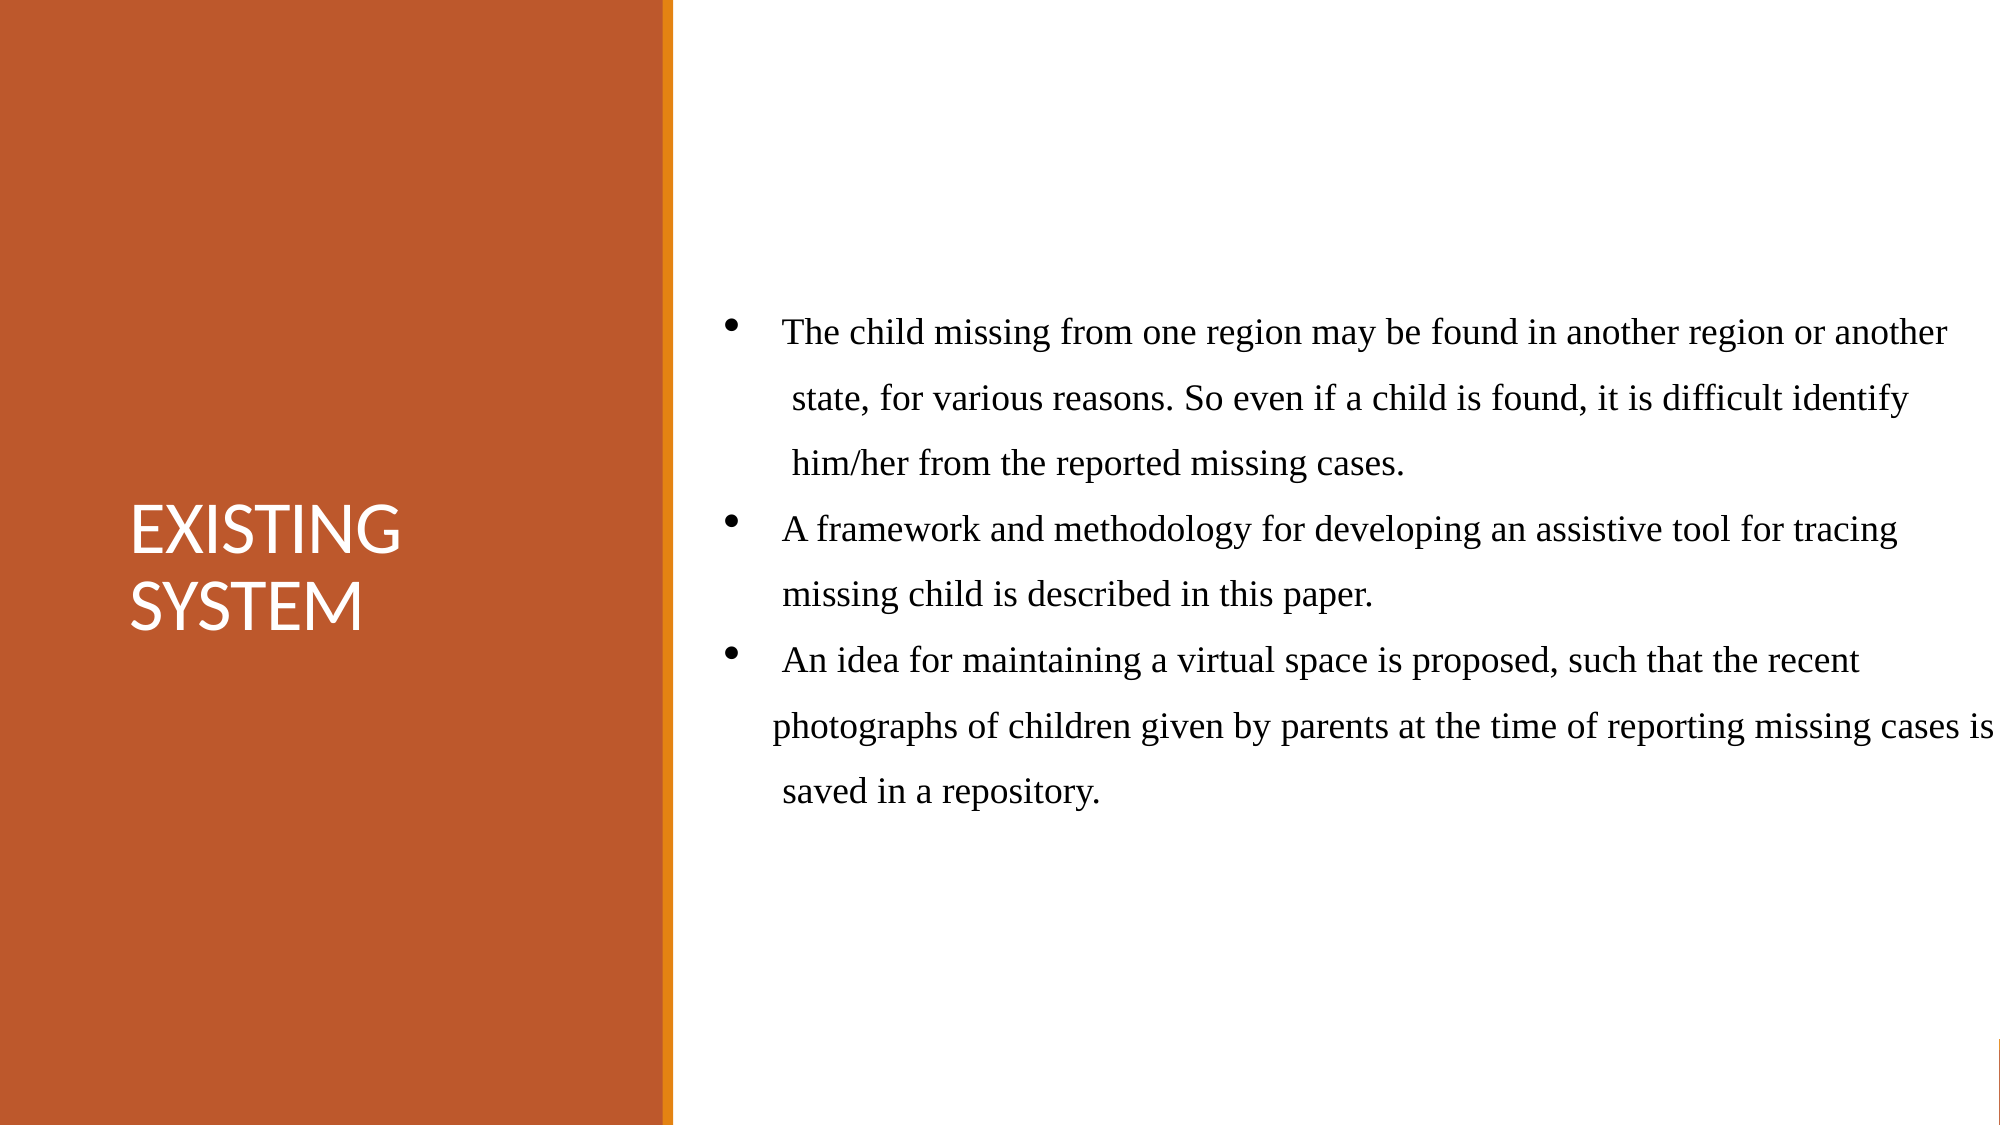

EXISTING SYSTEM
The child missing from one region may be found in another region or another
       state, for various reasons. So even if a child is found, it is difficult identify
       him/her from the reported missing cases.
A framework and methodology for developing an assistive tool for tracing
      missing child is described in this paper.
An idea for maintaining a virtual space is proposed, such that the recent
     photographs of children given by parents at the time of reporting missing cases is
      saved in a repository.